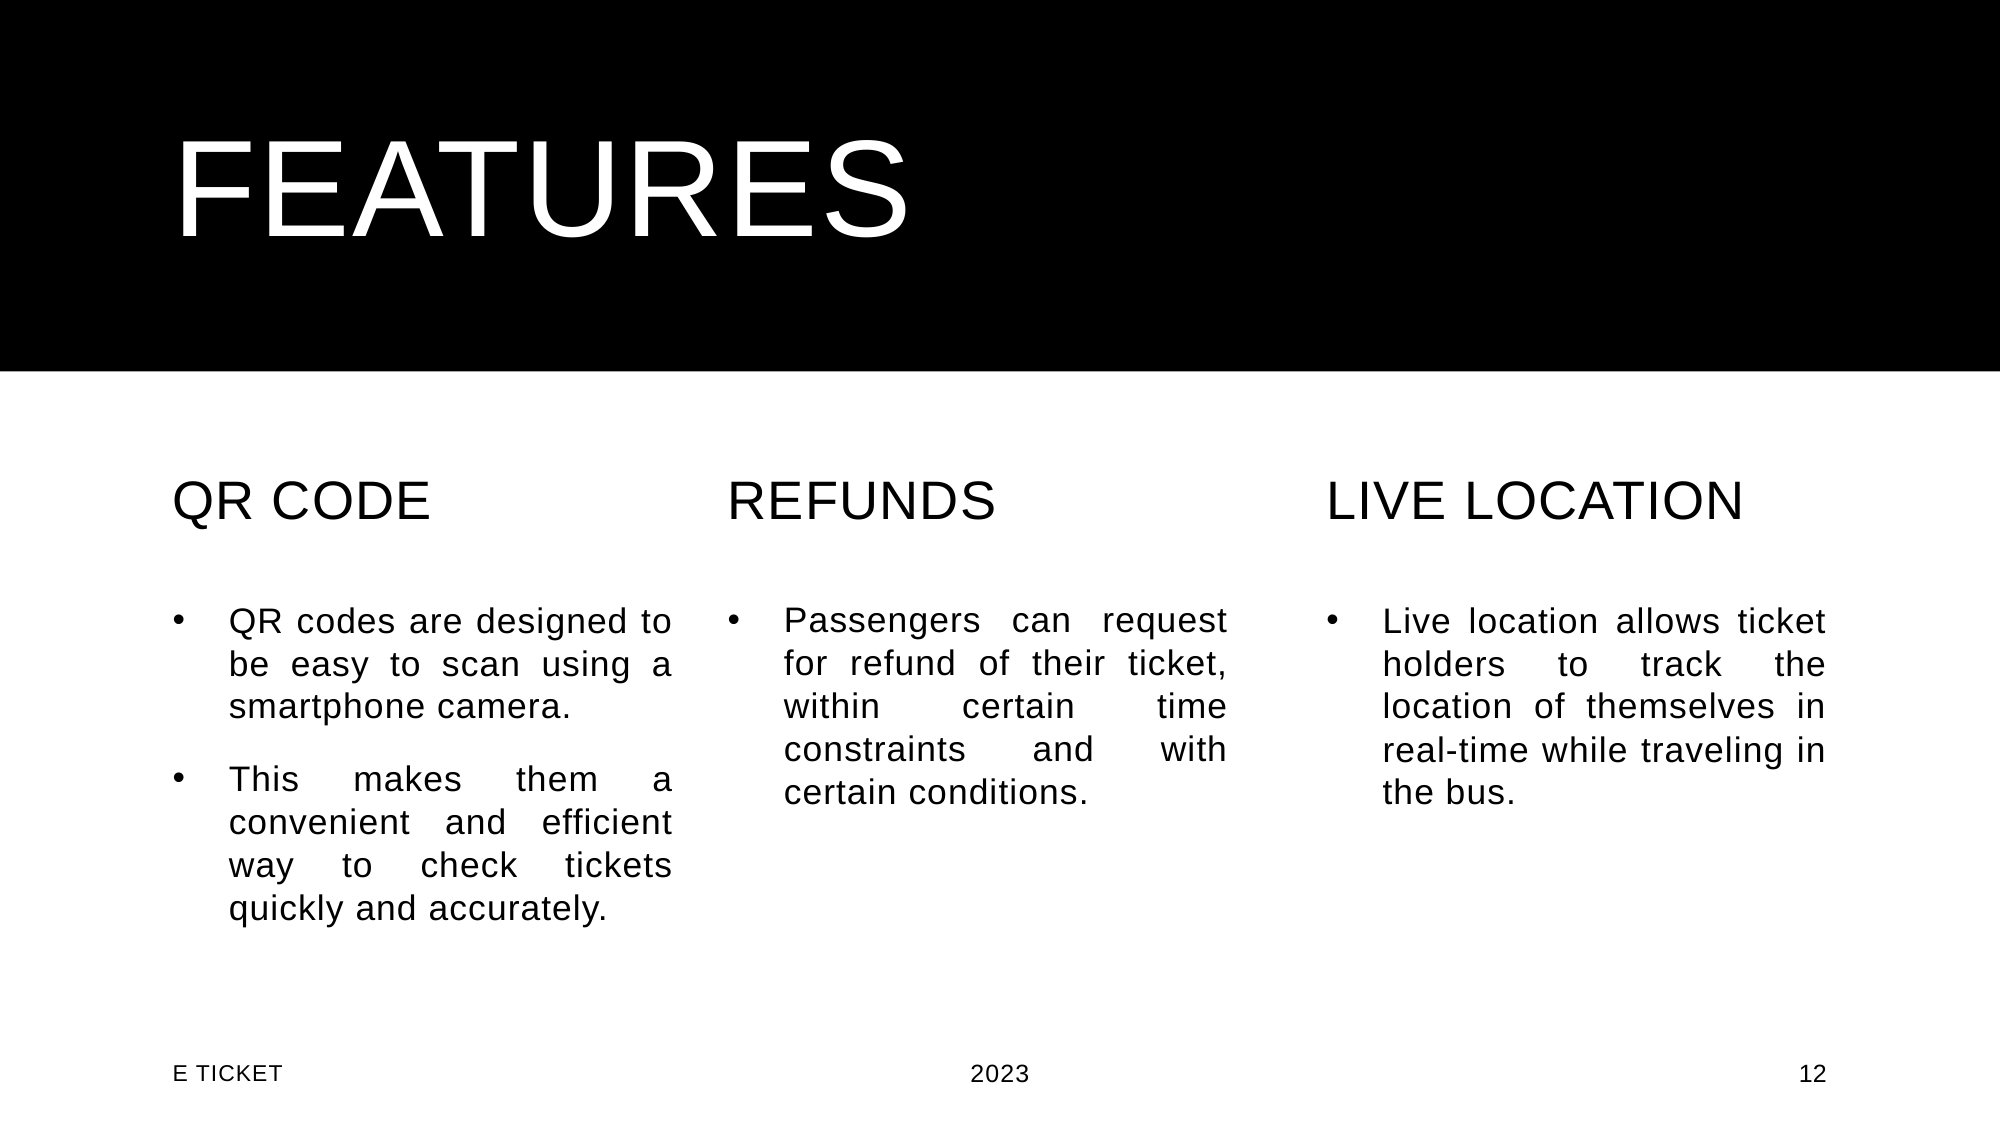

# Features
Refunds
QR code
Live location
Passengers can request for refund of their ticket, within certain time constraints and with certain conditions.

QR codes are designed to be easy to scan using a smartphone camera.
This makes them a convenient and efficient way to check tickets quickly and accurately.

Live location allows ticket holders to track the location of themselves in real-time while traveling in the bus.
E TIcket
2023
12